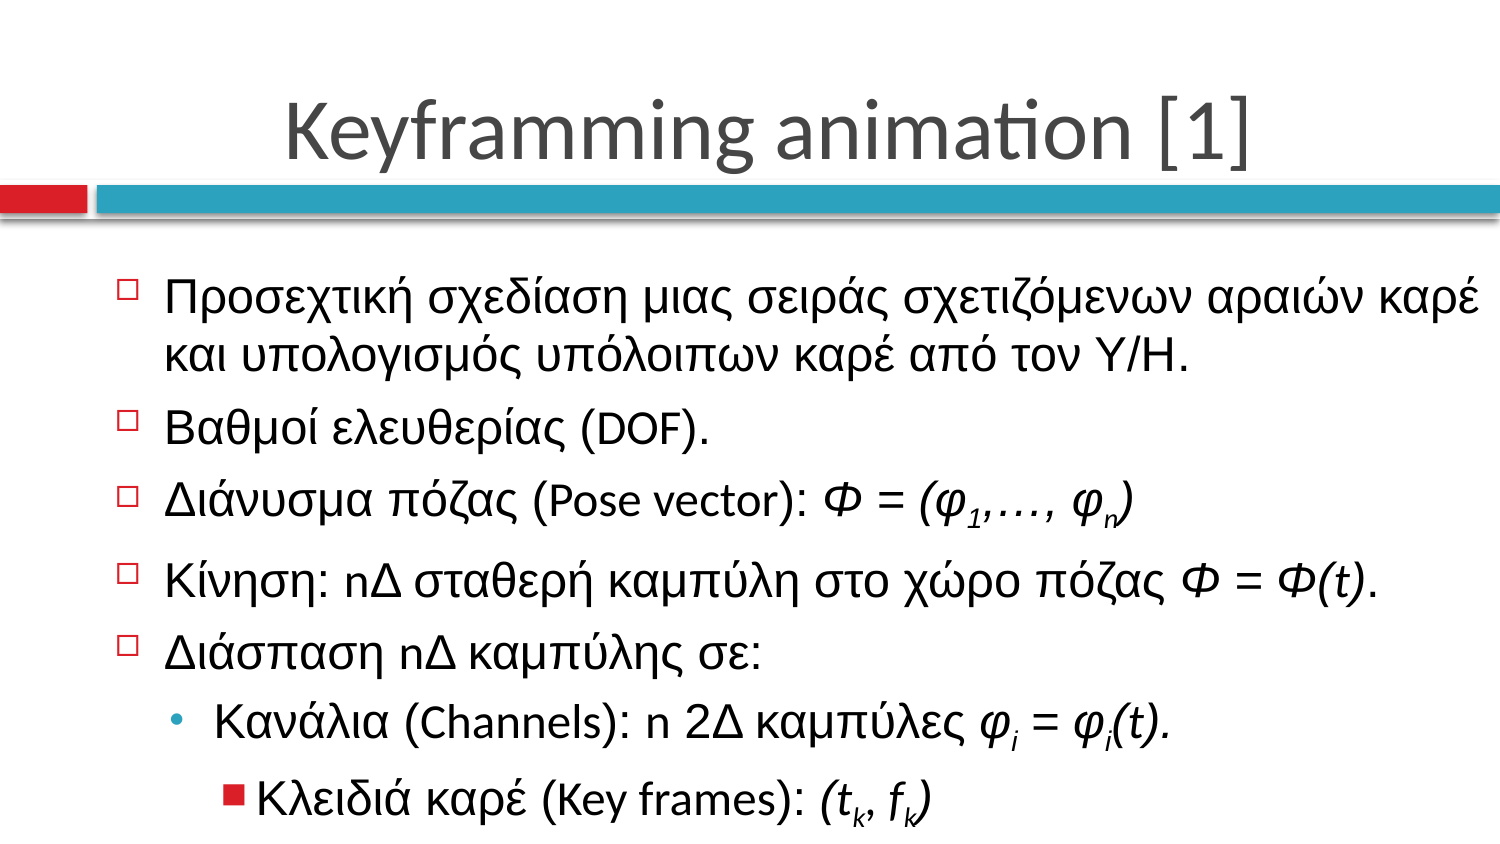

# Keyframming animation [1]
Προσεχτική σχεδίαση μιας σειράς σχετιζόμενων αραιών καρέ και υπολογισμός υπόλοιπων καρέ από τον Υ/Η.
Βαθμοί ελευθερίας (DOF).
Διάνυσμα πόζας (Pose vector): Φ = (φ1,…, φn)
Κίνηση: nΔ σταθερή καμπύλη στο χώρο πόζας Φ = Φ(t).
Διάσπαση nΔ καμπύλης σε:
Κανάλια (Channels): n 2Δ καμπύλες φi = φi(t).
Κλειδιά καρέ (Key frames): (tk, fk)